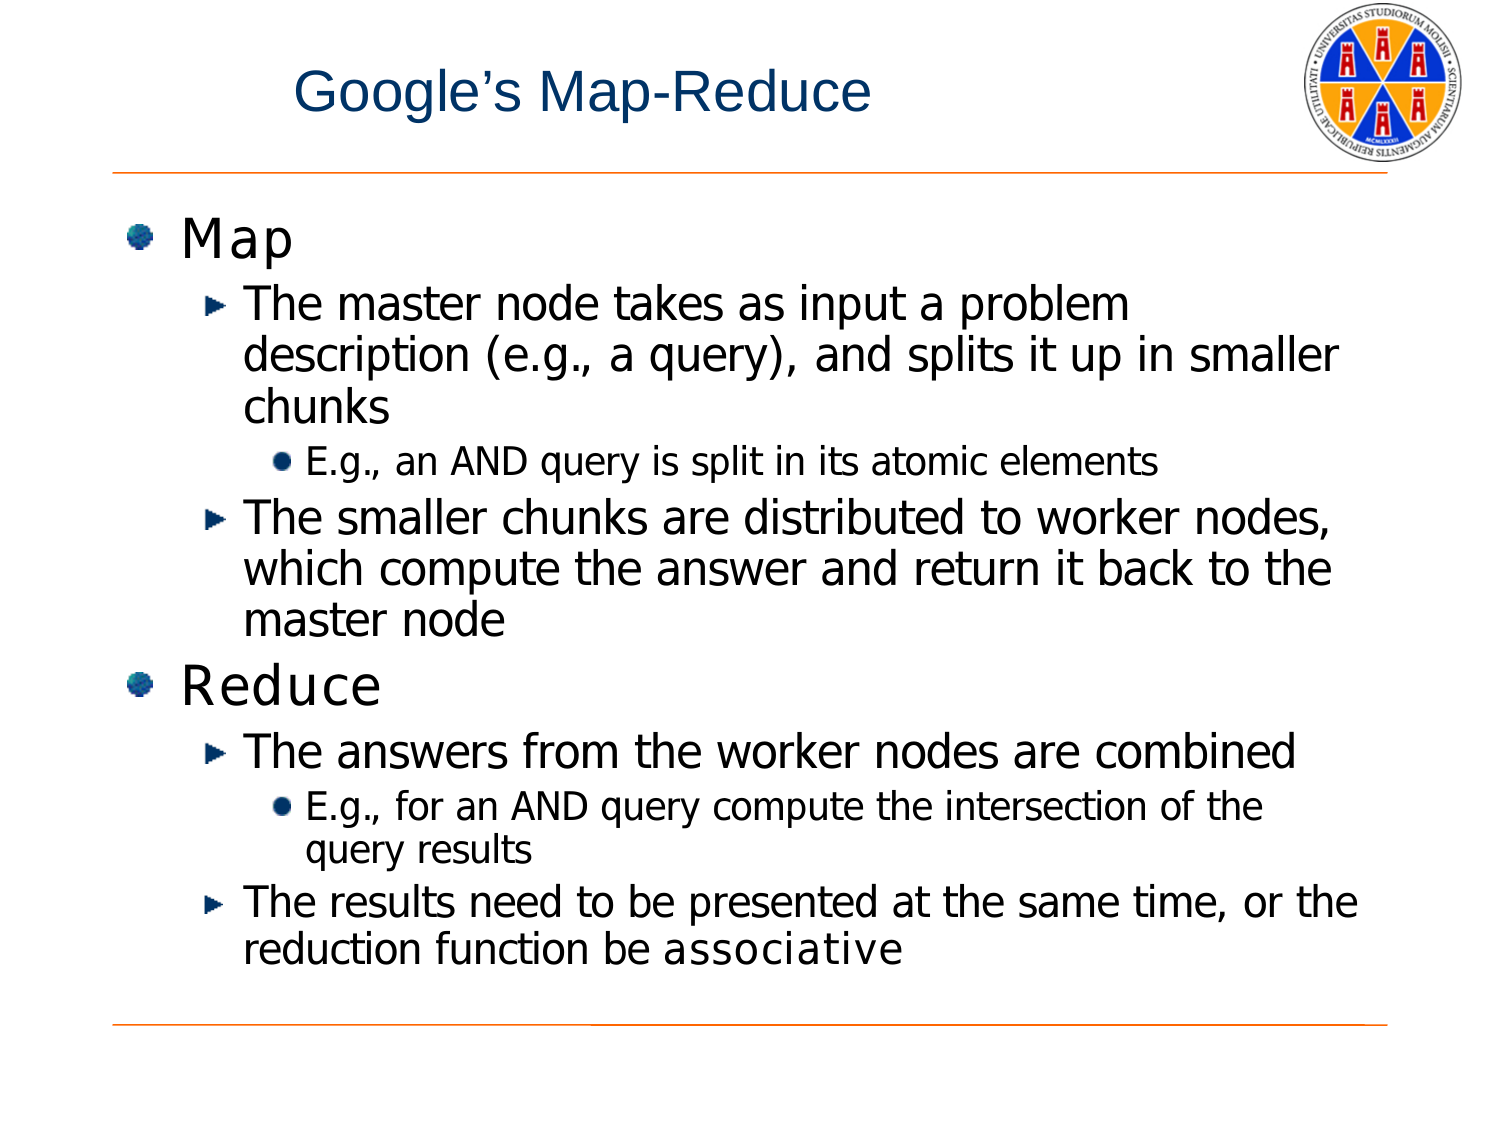

# Google’s Map-Reduce
Map
The master node takes as input a problem description (e.g., a query), and splits it up in smaller chunks
E.g., an AND query is split in its atomic elements
The smaller chunks are distributed to worker nodes, which compute the answer and return it back to the master node
Reduce
The answers from the worker nodes are combined
E.g., for an AND query compute the intersection of the query results
The results need to be presented at the same time, or the reduction function be associative